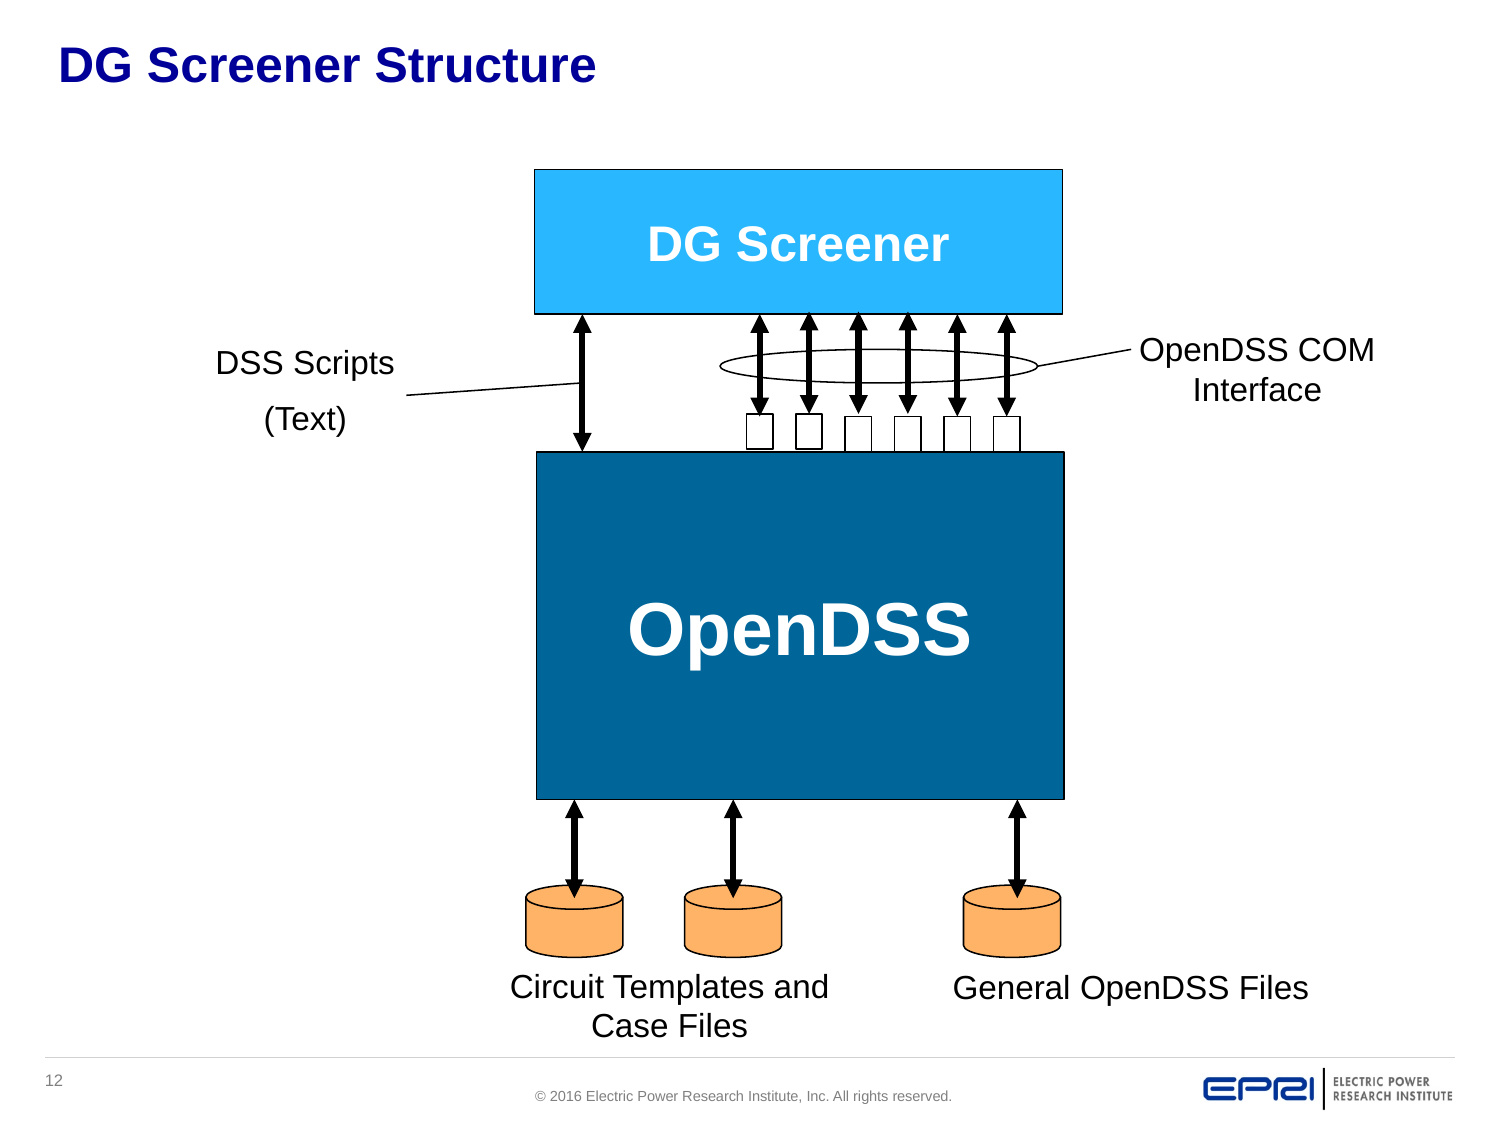

# DG Screener Structure
DG Screener
OpenDSS COM Interface
DSS Scripts
(Text)

OpenDSS

Circuit Templates and Case Files
General OpenDSS Files